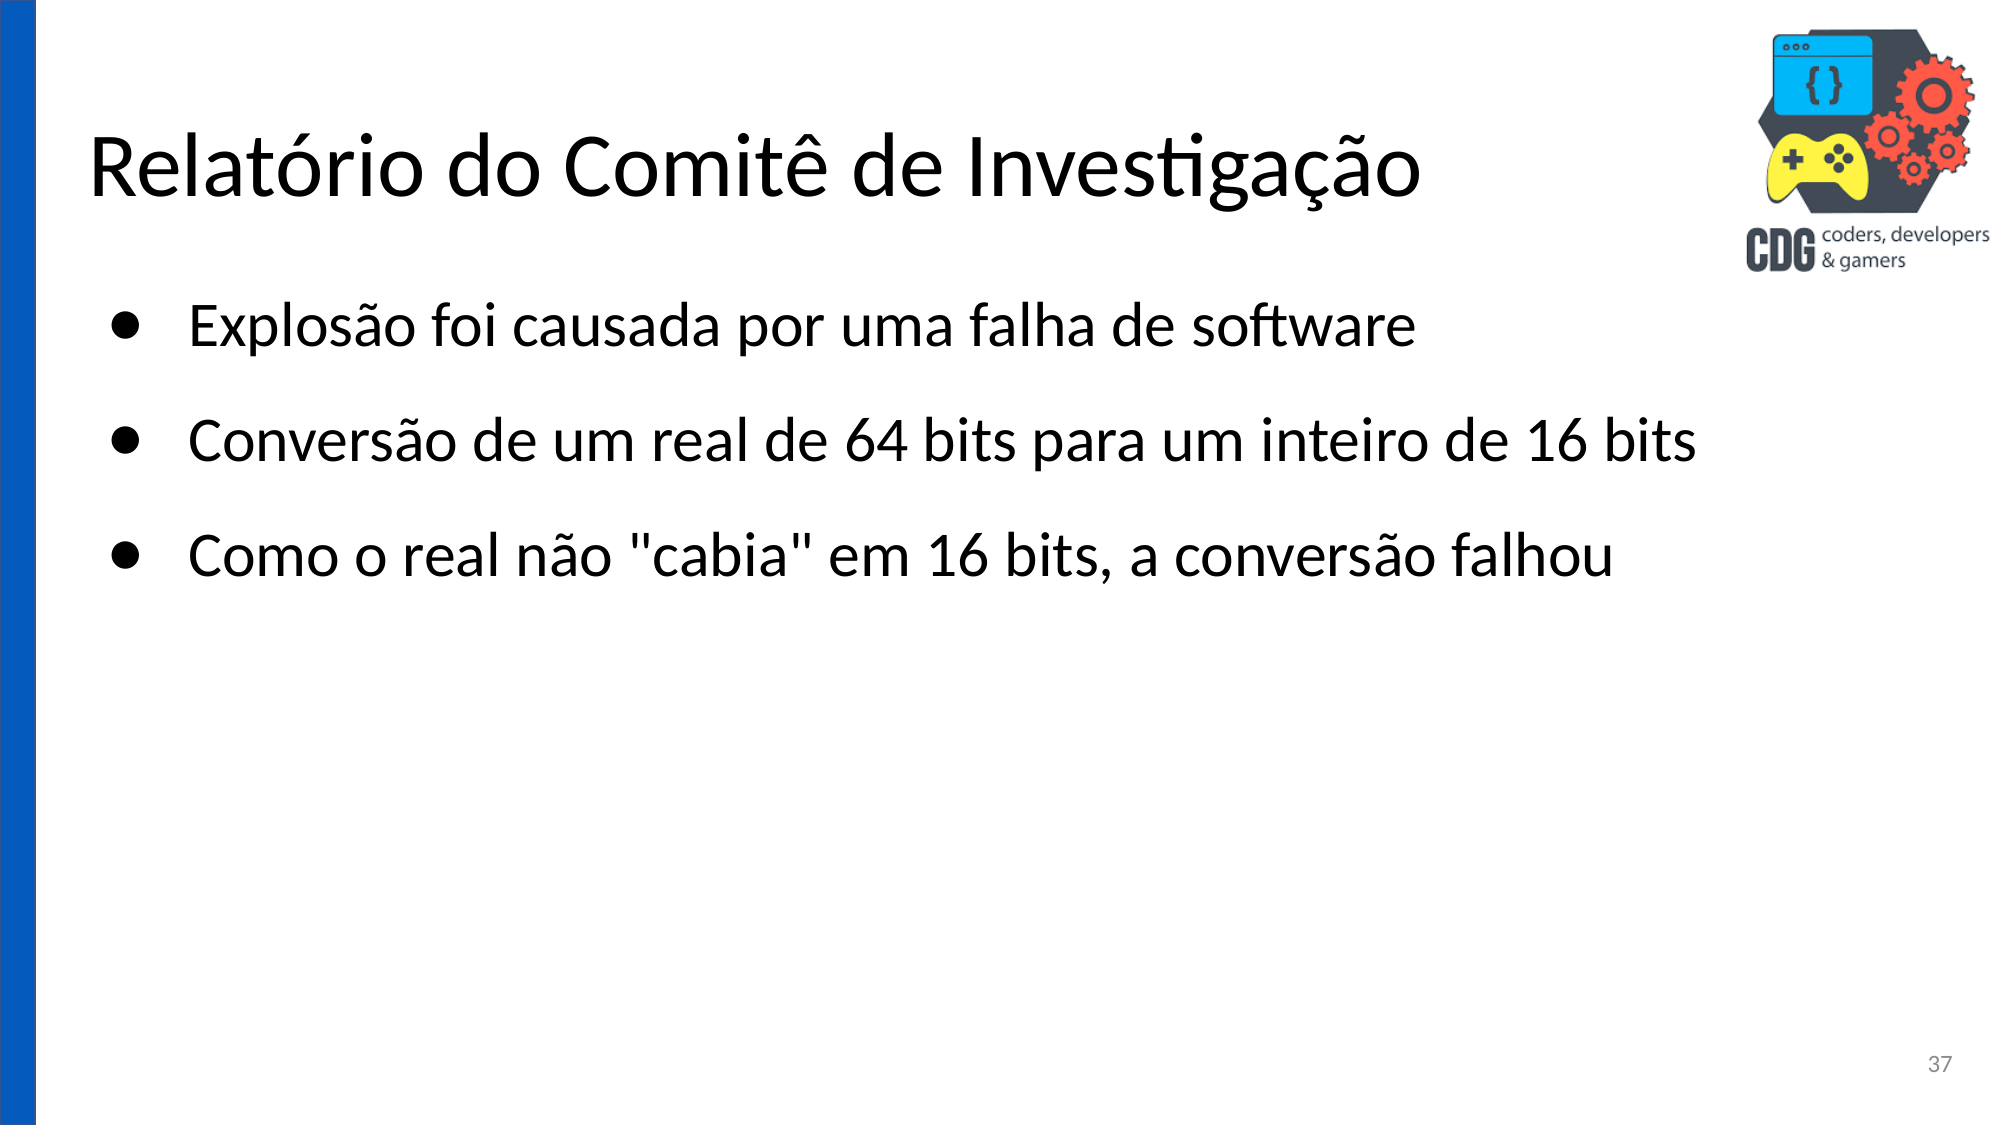

# Relatório do Comitê de Investigação

Explosão foi causada por uma falha de software
Conversão de um real de 64 bits para um inteiro de 16 bits
Como o real não "cabia" em 16 bits, a conversão falhou

37